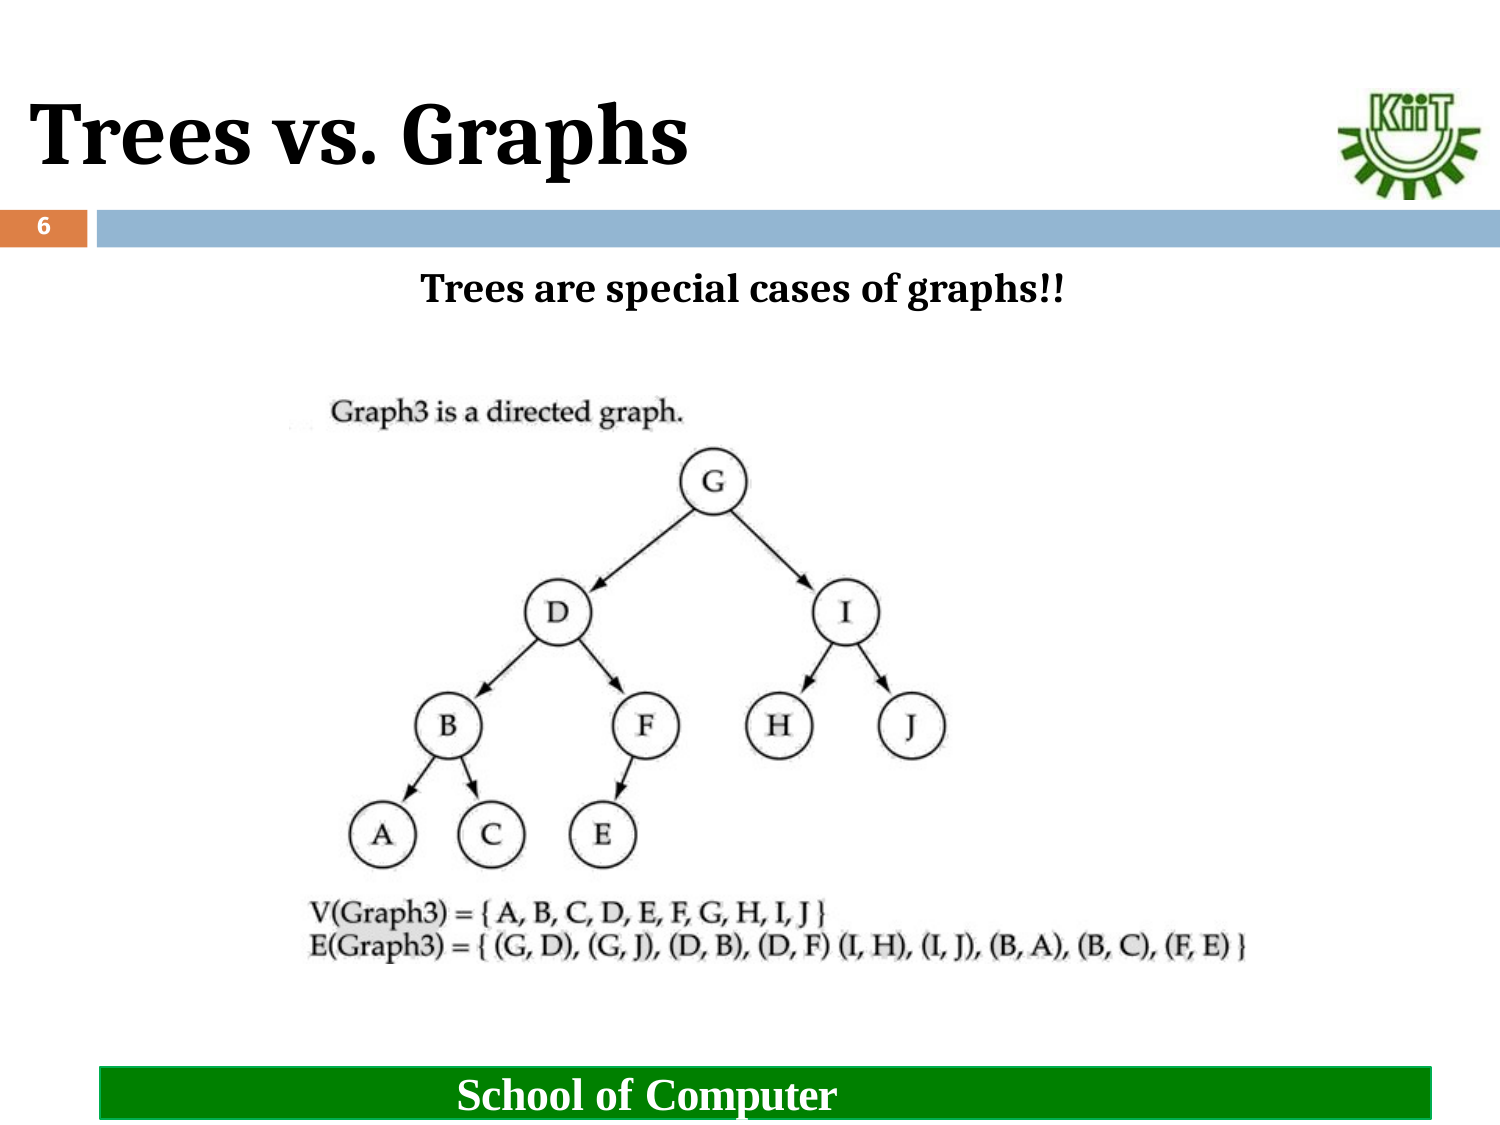

# Trees vs. Graphs

6
Trees are special cases of graphs!!

School of Computer Engineering